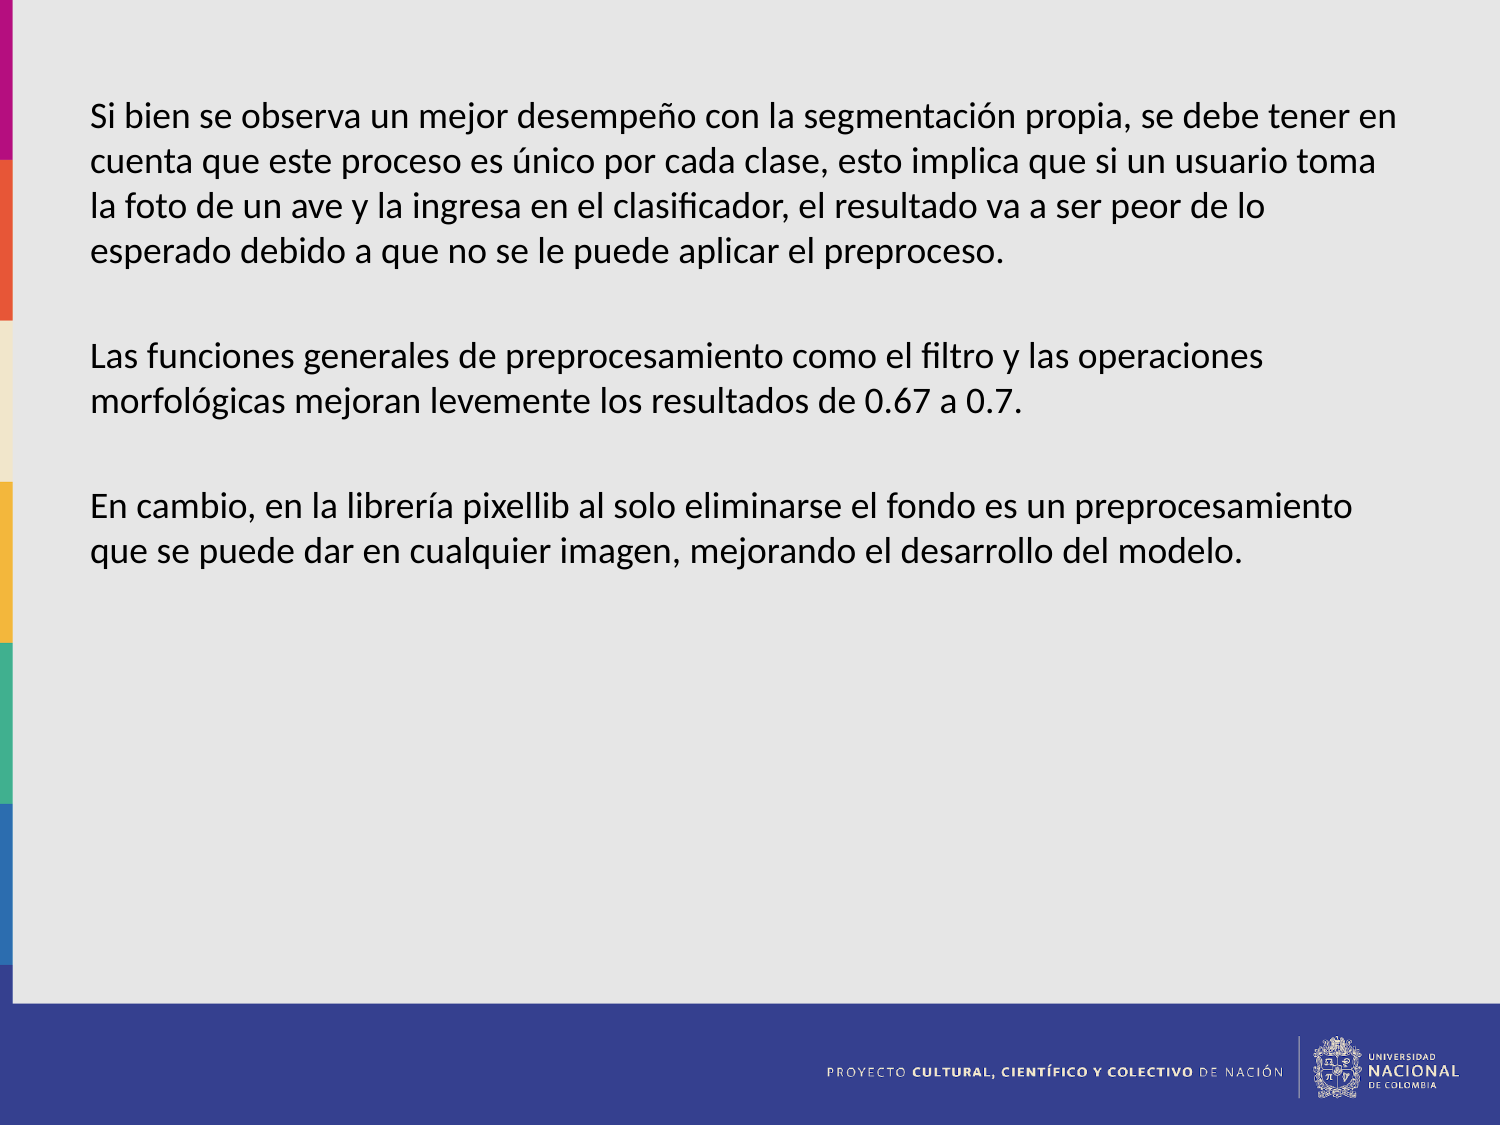

Si bien se observa un mejor desempeño con la segmentación propia, se debe tener en cuenta que este proceso es único por cada clase, esto implica que si un usuario toma la foto de un ave y la ingresa en el clasificador, el resultado va a ser peor de lo esperado debido a que no se le puede aplicar el preproceso.

Las funciones generales de preprocesamiento como el filtro y las operaciones morfológicas mejoran levemente los resultados de 0.67 a 0.7.

En cambio, en la librería pixellib al solo eliminarse el fondo es un preprocesamiento que se puede dar en cualquier imagen, mejorando el desarrollo del modelo.